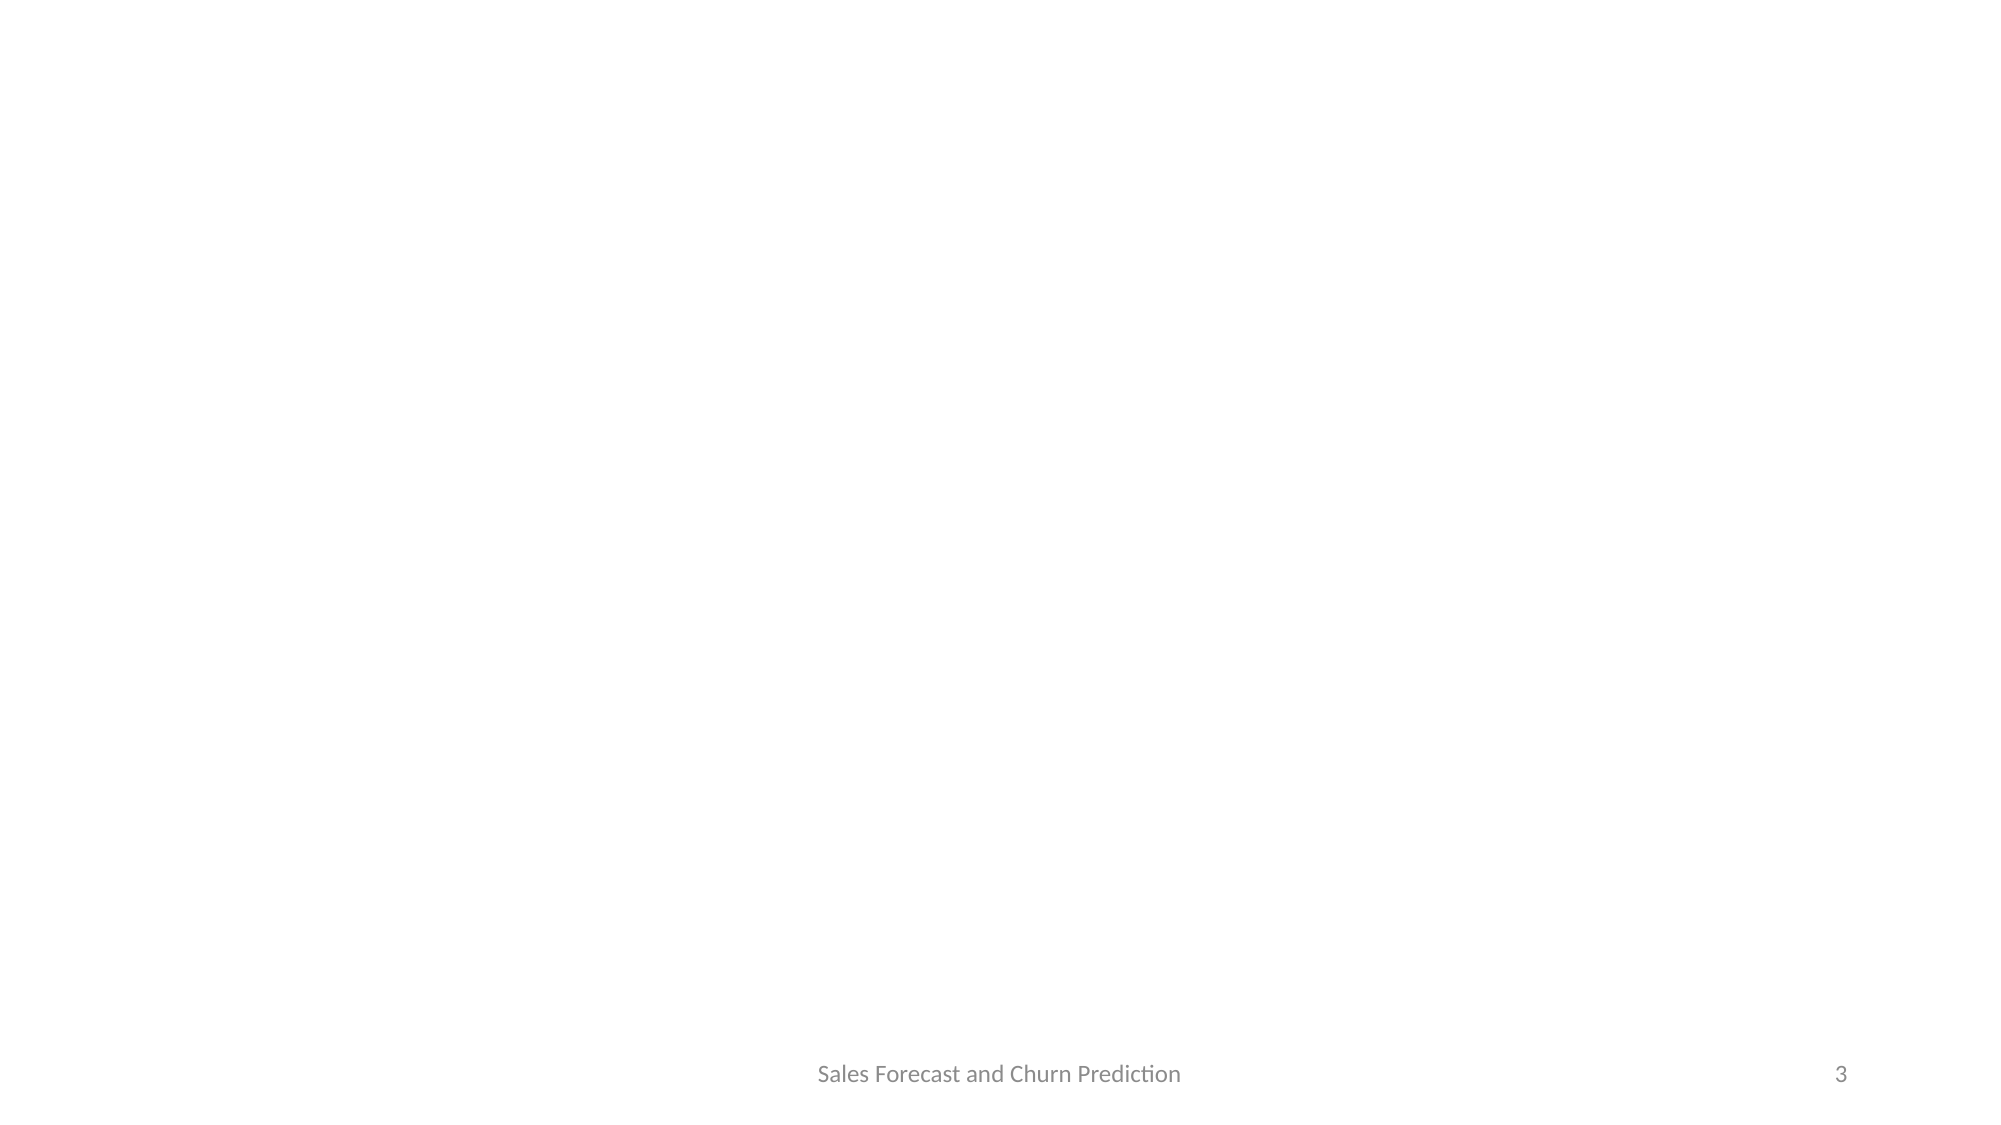

#

Sales Forecast and Churn Prediction
3